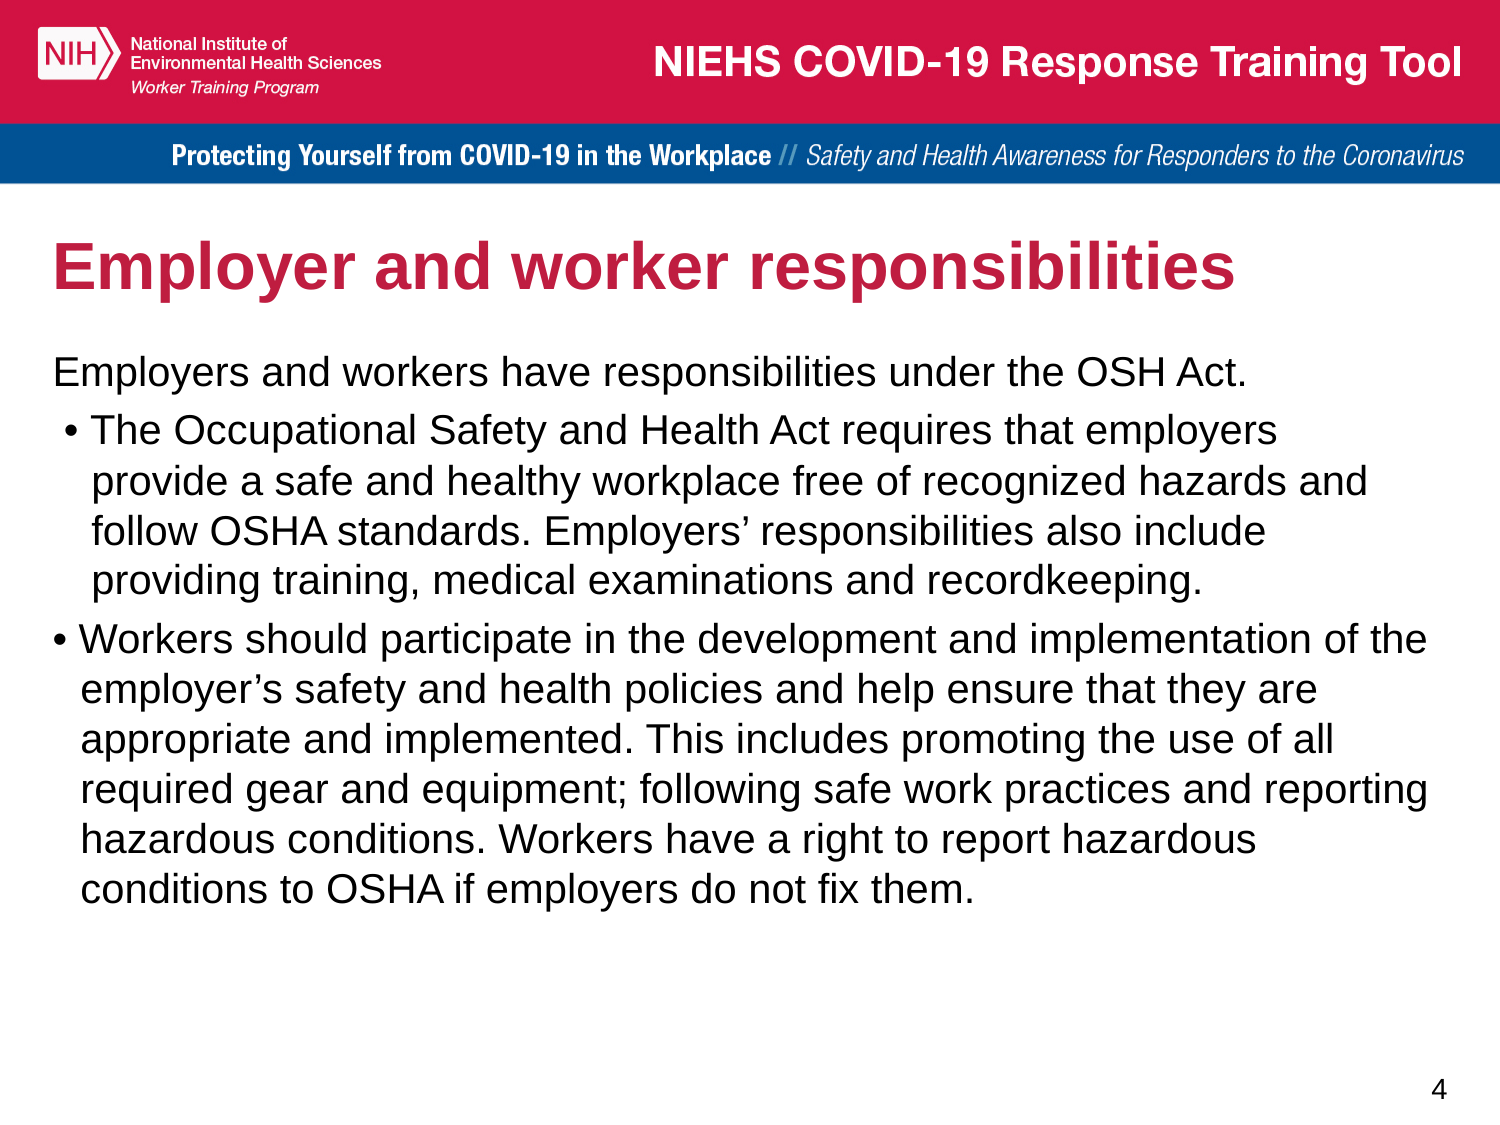

# Employer and worker responsibilities
Employers and workers have responsibilities under the OSH Act.
 • The Occupational Safety and Health Act requires that employers   provide a safe and healthy workplace free of recognized hazards and follow OSHA standards. Employers’ responsibilities also include providing training, medical examinations and recordkeeping.
• Workers should participate in the development and implementation of the employer’s safety and health policies and help ensure that they are appropriate and implemented. This includes promoting the use of all required gear and equipment; following safe work practices and reporting hazardous conditions. Workers have a right to report hazardous conditions to OSHA if employers do not fix them.
4